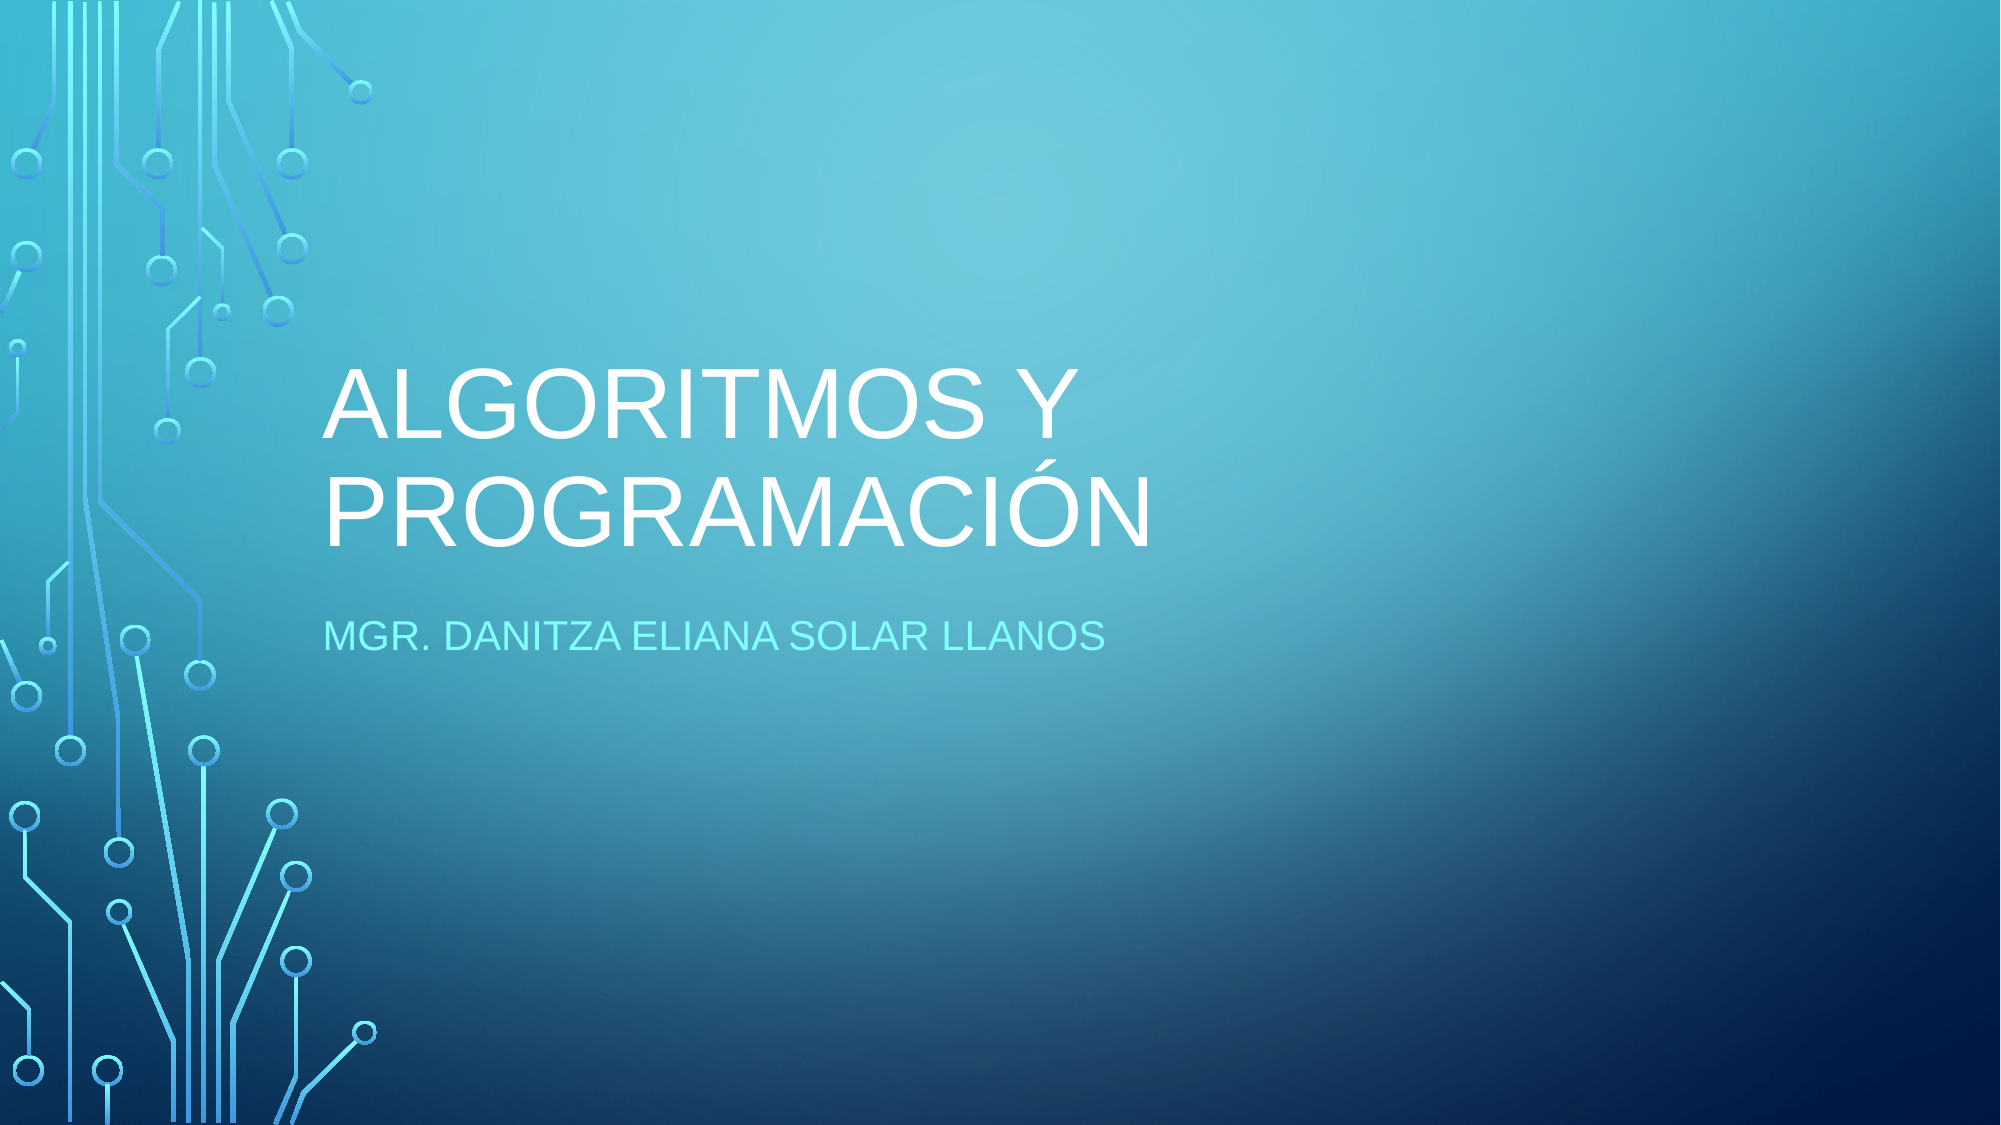

# Algoritmos y programación
MGR. DANITZA ELIANA SOLAR LLANOS